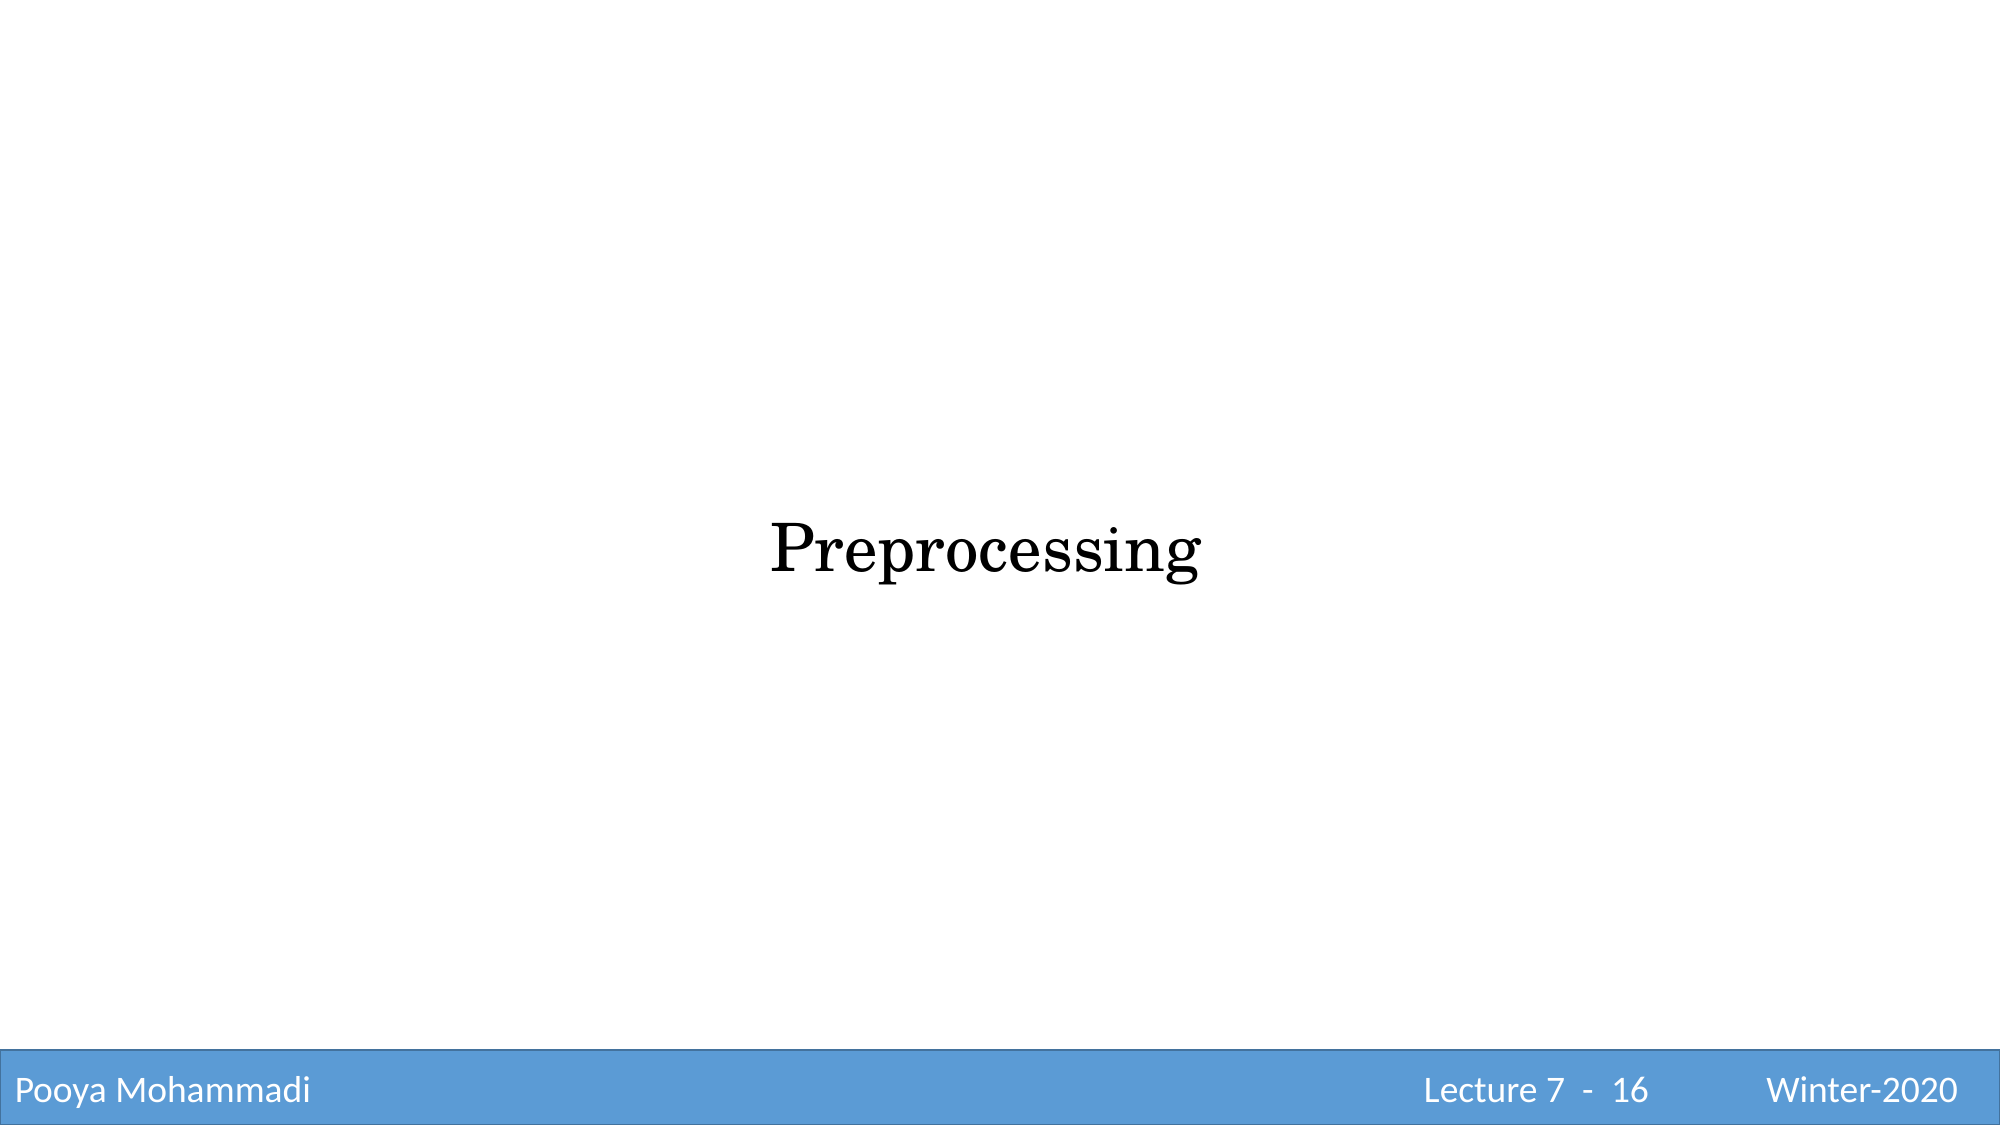

Preprocessing
Pooya Mohammadi					     			       Lecture 7  -  16	            Winter-2020